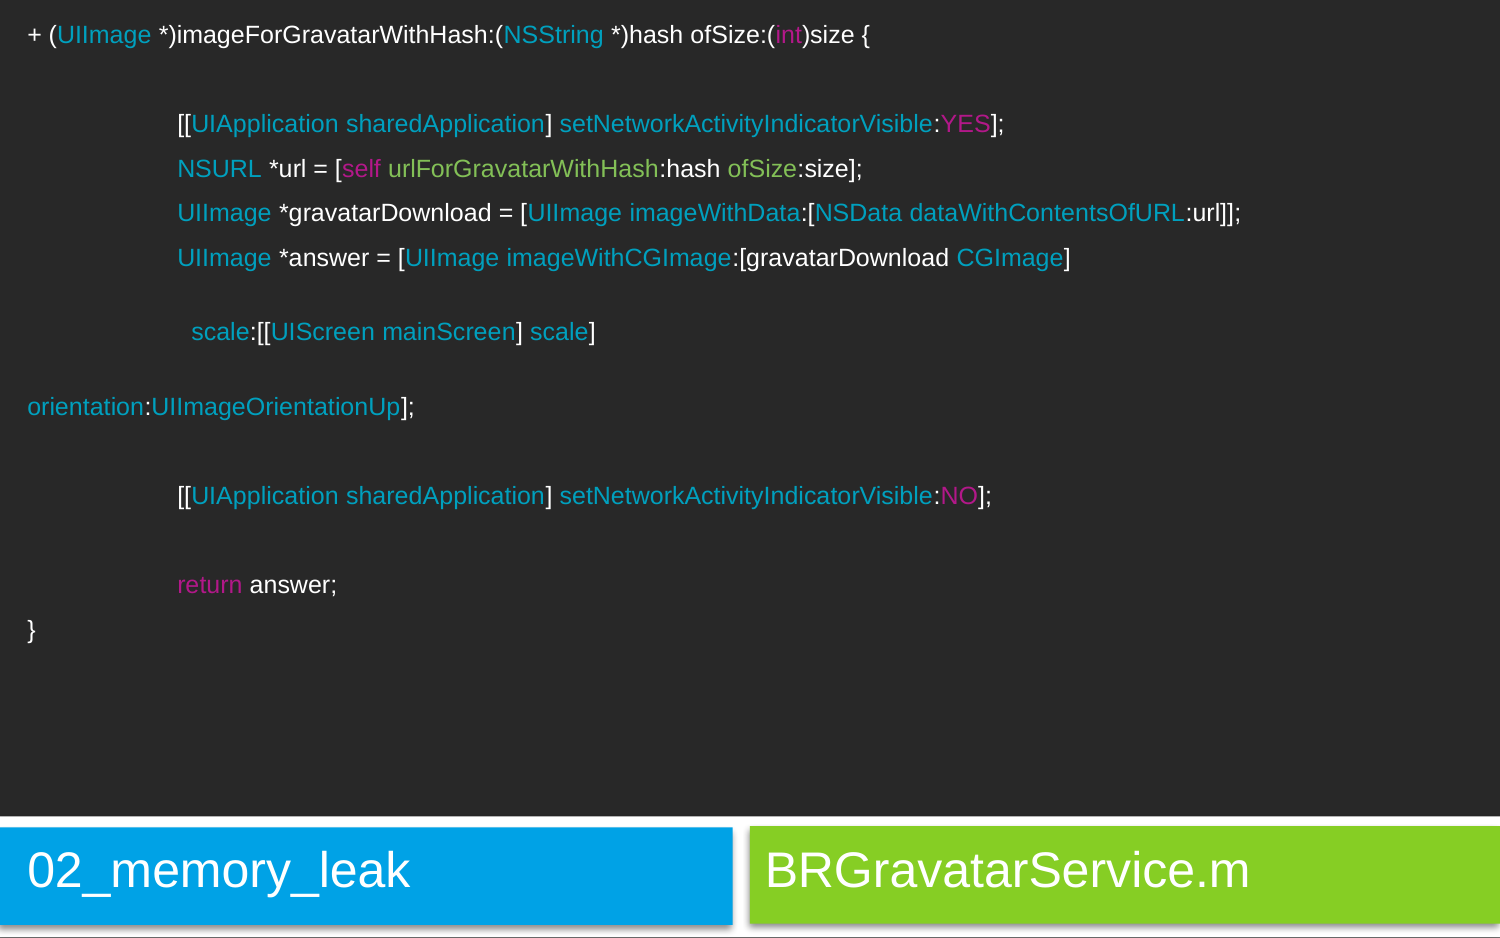

+ (UIImage *)imageForGravatarWithHash:(NSString *)hash ofSize:(int)size {

	[[UIApplication sharedApplication] setNetworkActivityIndicatorVisible:YES];
	NSURL *url = [self urlForGravatarWithHash:hash ofSize:size];
	UIImage *gravatarDownload = [UIImage imageWithData:[NSData dataWithContentsOfURL:url]];
	UIImage *answer = [UIImage imageWithCGImage:[gravatarDownload CGImage]
										  scale:[[UIScreen mainScreen] scale]
									orientation:UIImageOrientationUp];

	[[UIApplication sharedApplication] setNetworkActivityIndicatorVisible:NO];

	return answer;
}
02_memory_leak
# BRGravatarService.m